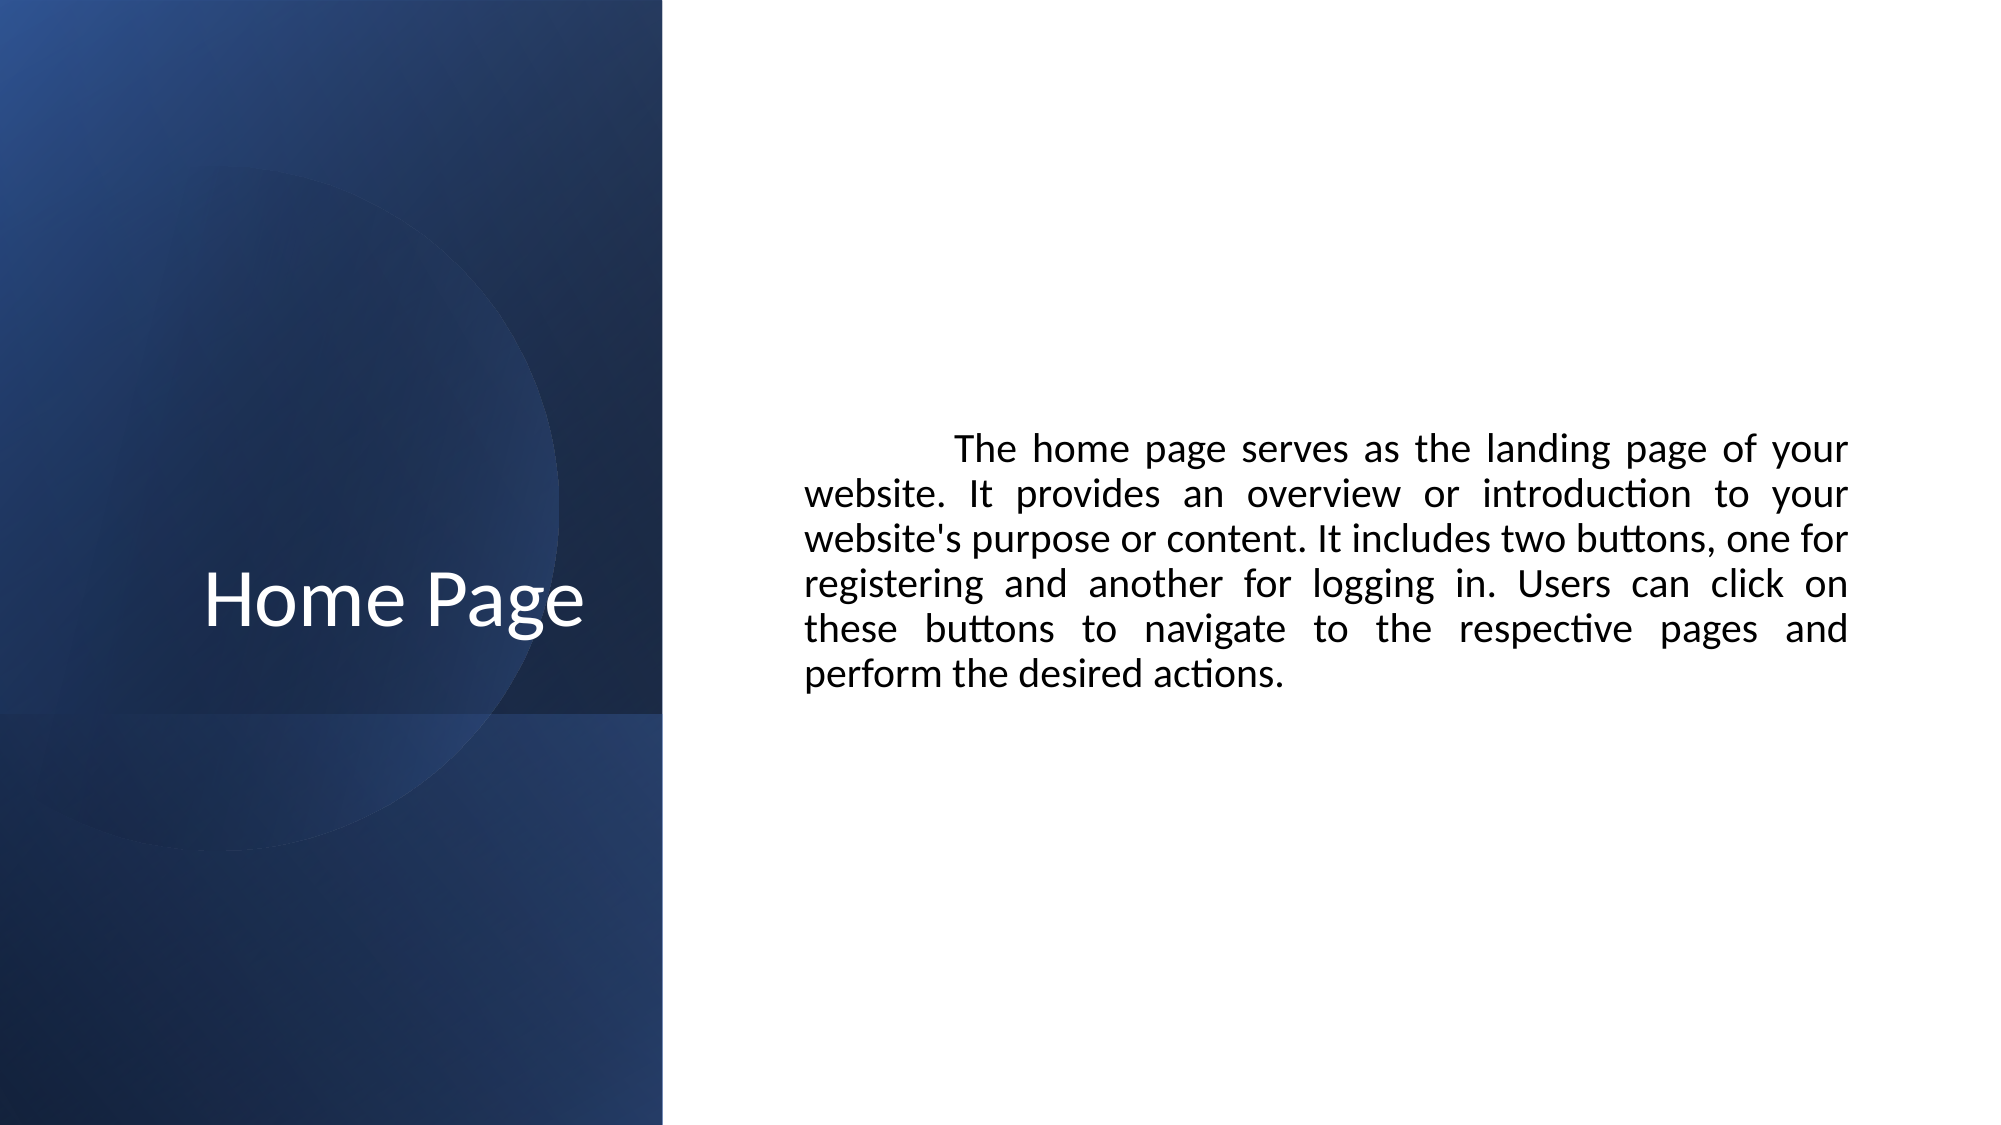

Home Page
	The home page serves as the landing page of your website. It provides an overview or introduction to your website's purpose or content. It includes two buttons, one for registering and another for logging in. Users can click on these buttons to navigate to the respective pages and perform the desired actions.